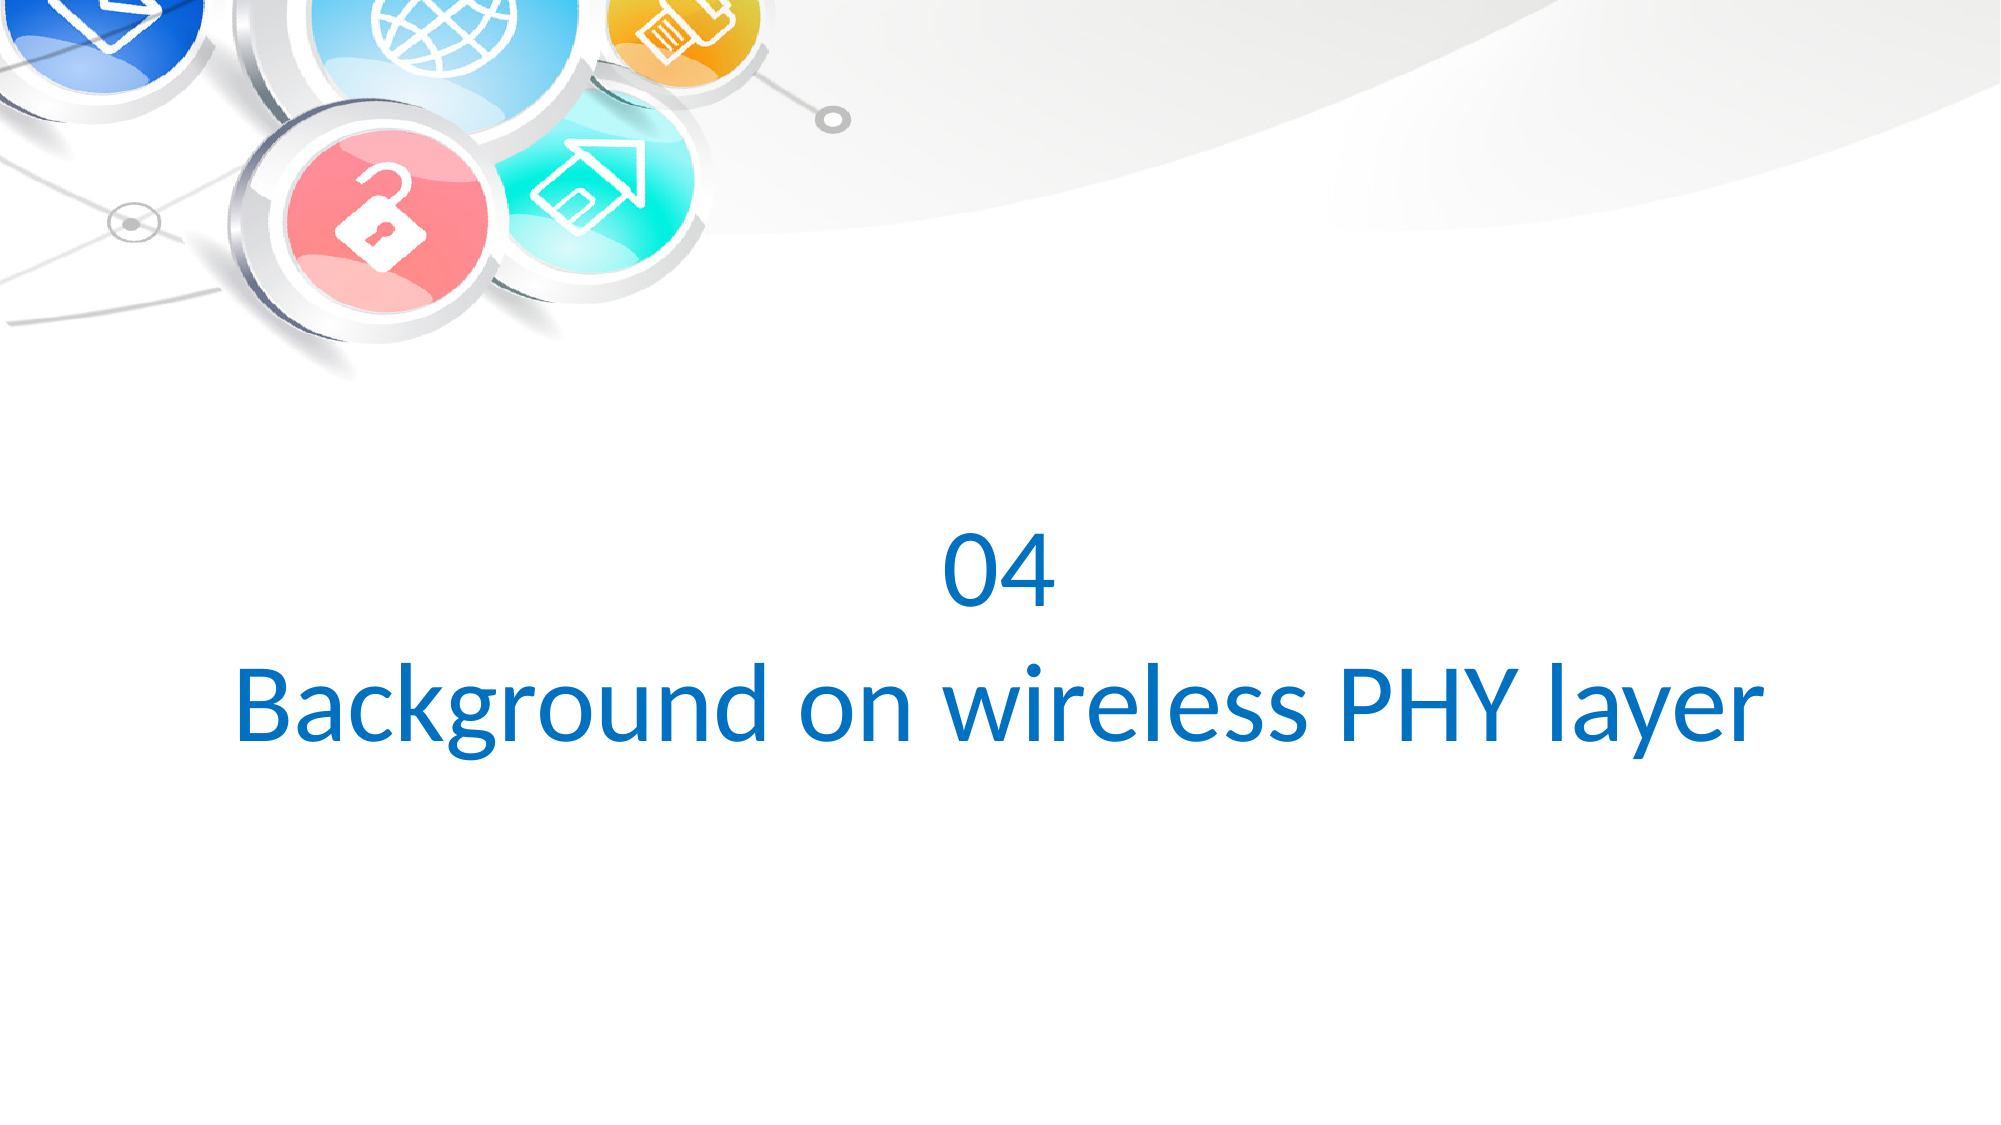

# 04 Background on wireless PHY layer